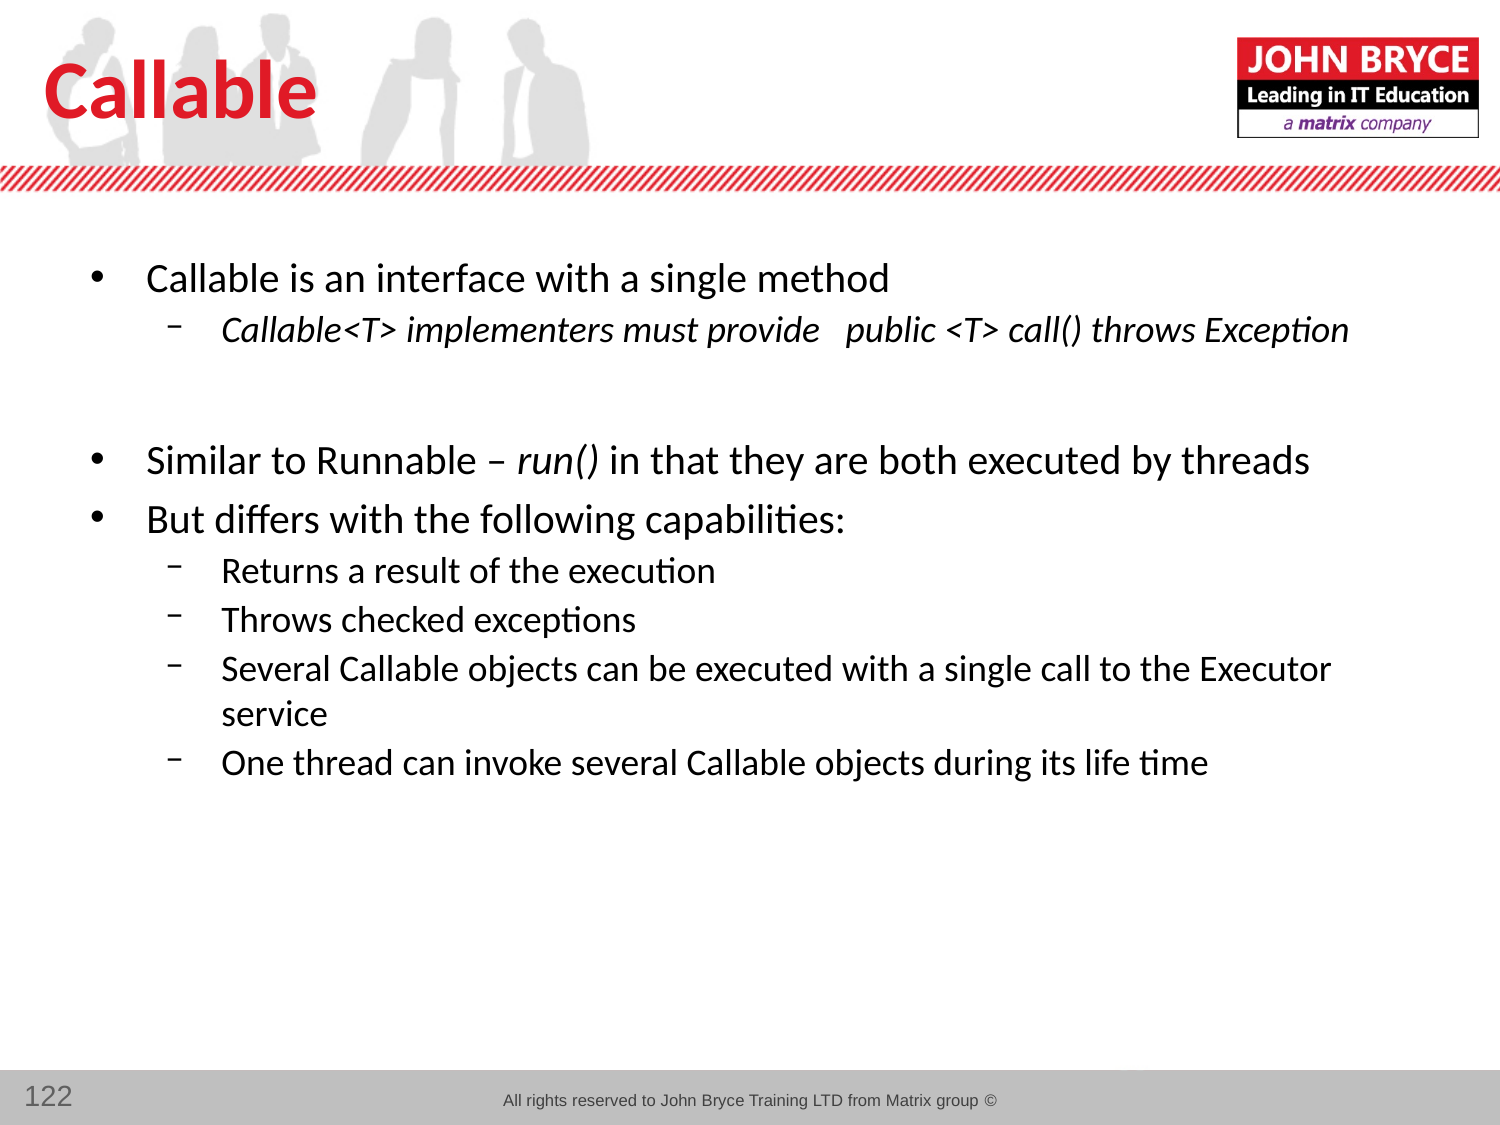

# Callable
Callable is an interface with a single method
Callable<T> implementers must provide   public <T> call() throws Exception

Similar to Runnable – run() in that they are both executed by threads
But differs with the following capabilities:
Returns a result of the execution
Throws checked exceptions
Several Callable objects can be executed with a single call to the Executor service
One thread can invoke several Callable objects during its life time